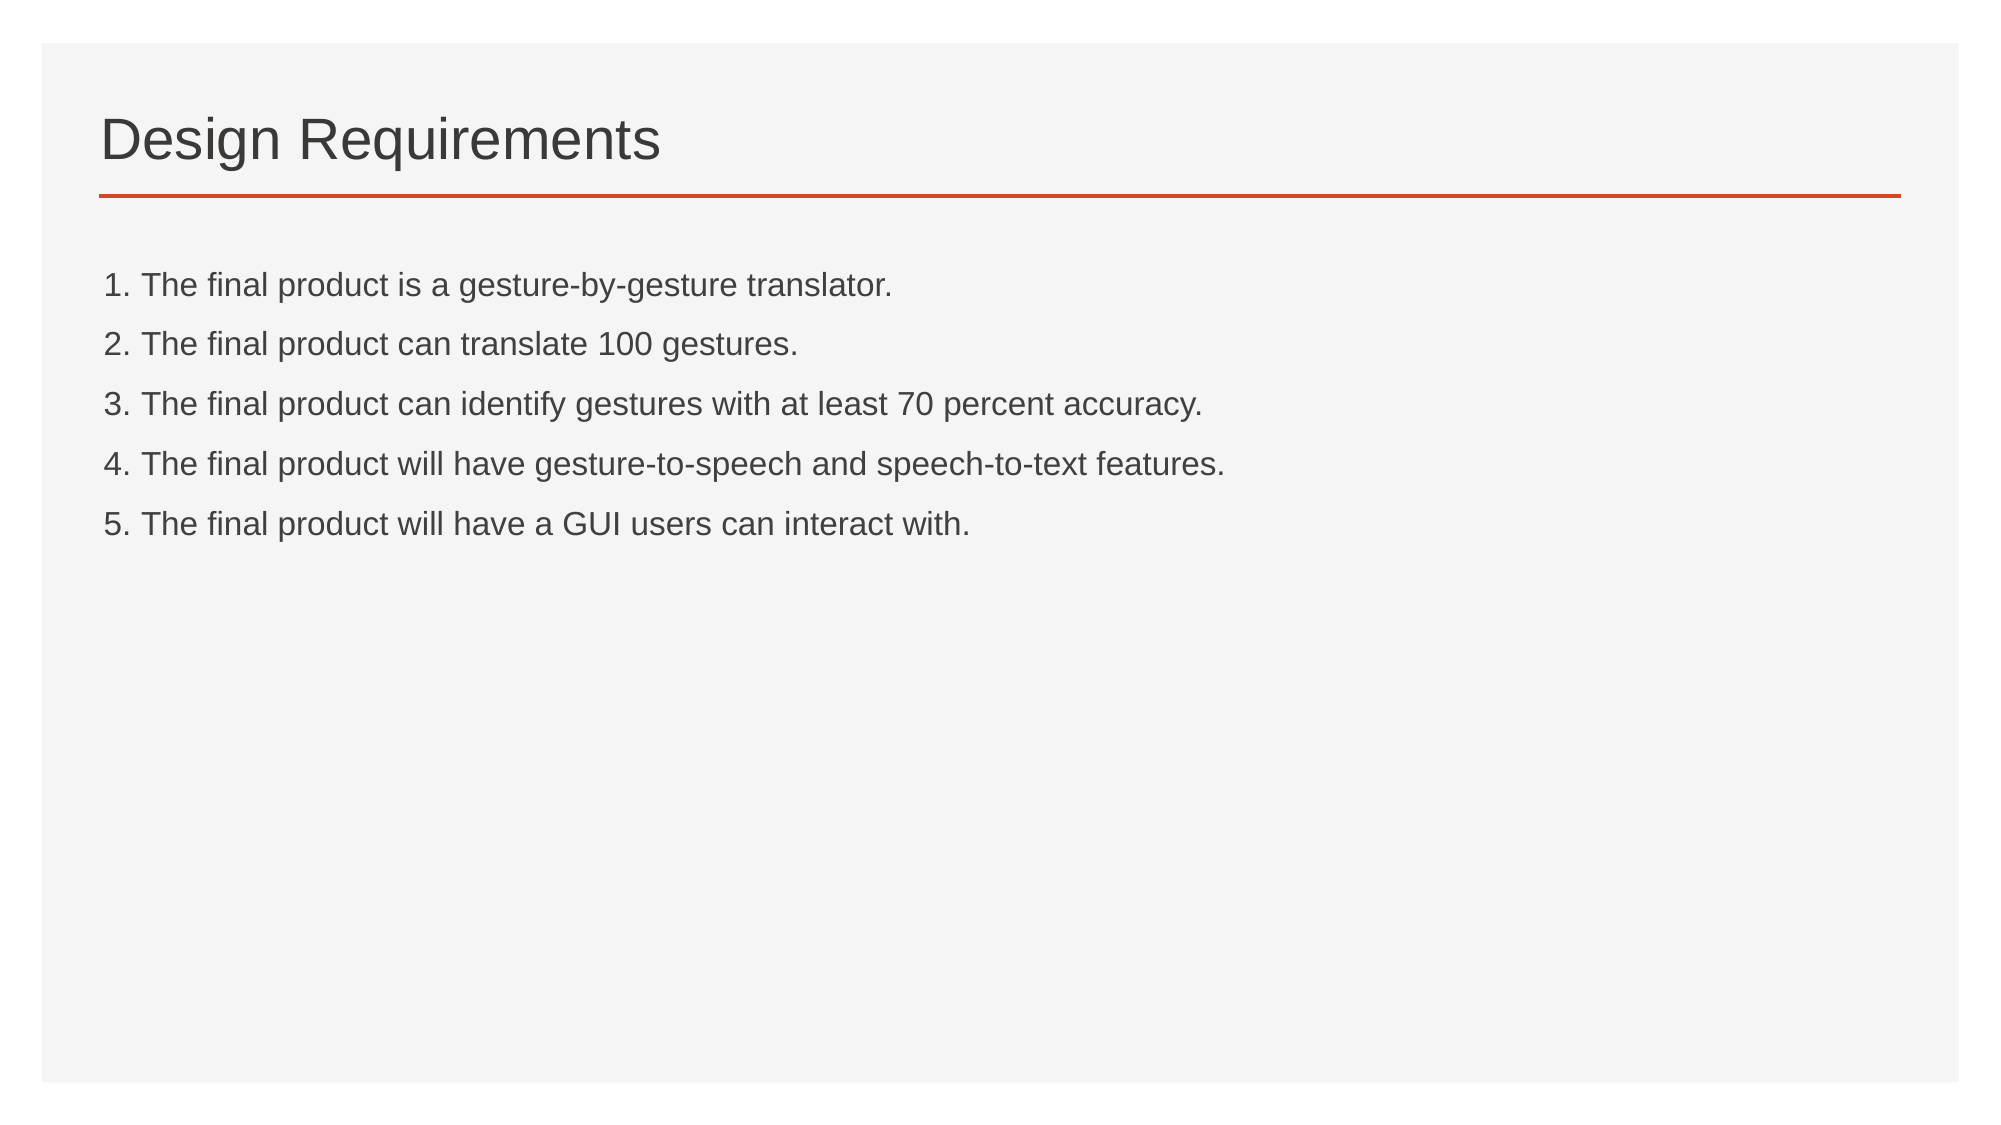

# Design Requirements
The final product is a gesture-by-gesture translator.
The final product can translate 100 gestures.
The final product can identify gestures with at least 70 percent accuracy.
The final product will have gesture-to-speech and speech-to-text features.
The final product will have a GUI users can interact with.